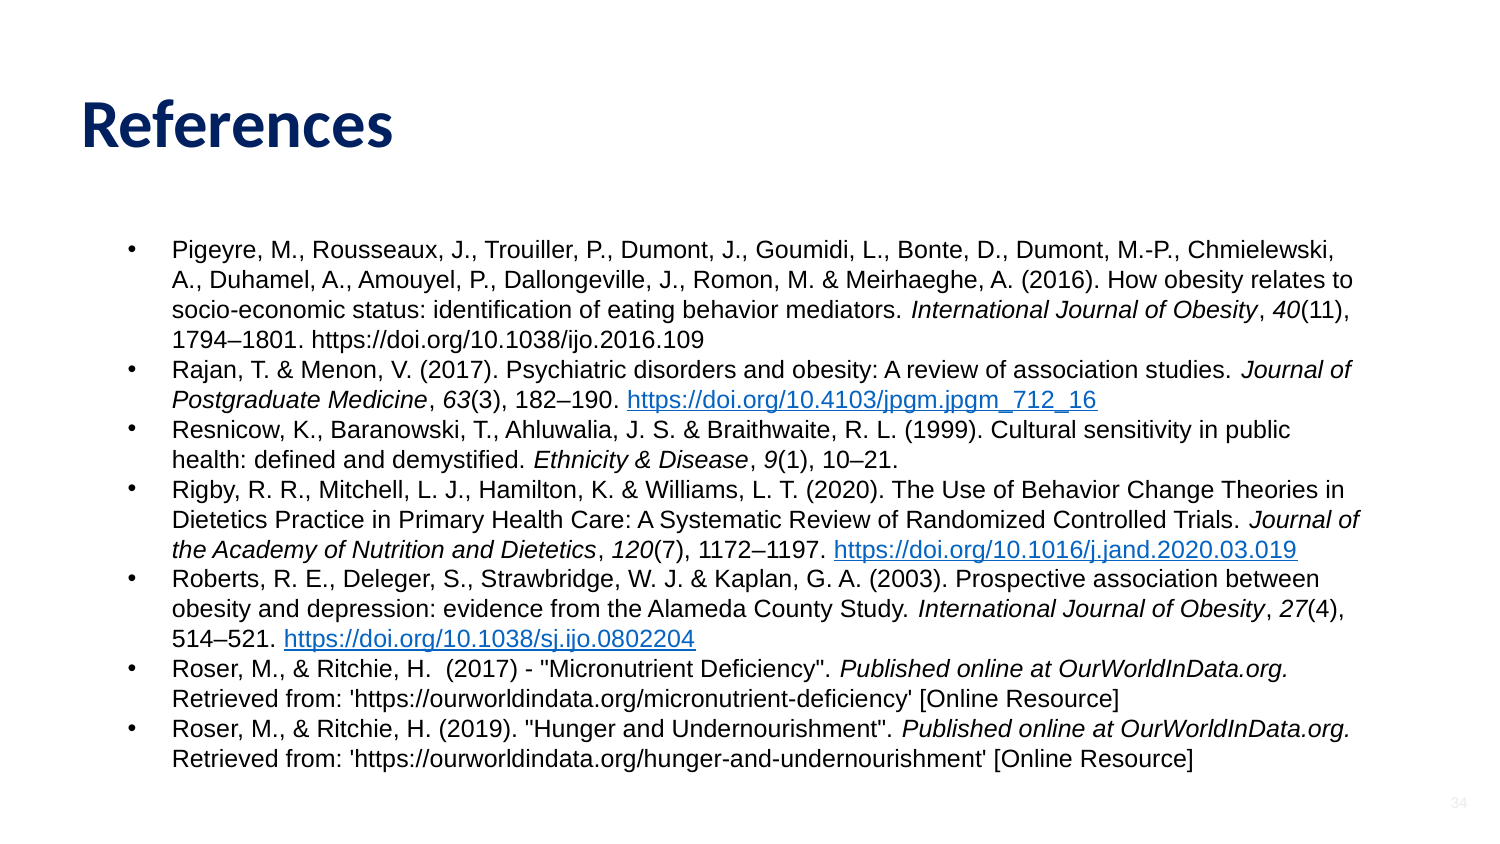

# References
Pigeyre, M., Rousseaux, J., Trouiller, P., Dumont, J., Goumidi, L., Bonte, D., Dumont, M.-P., Chmielewski, A., Duhamel, A., Amouyel, P., Dallongeville, J., Romon, M. & Meirhaeghe, A. (2016). How obesity relates to socio-economic status: identification of eating behavior mediators. International Journal of Obesity, 40(11), 1794–1801. https://doi.org/10.1038/ijo.2016.109
Rajan, T. & Menon, V. (2017). Psychiatric disorders and obesity: A review of association studies. Journal of Postgraduate Medicine, 63(3), 182–190. https://doi.org/10.4103/jpgm.jpgm_712_16
Resnicow, K., Baranowski, T., Ahluwalia, J. S. & Braithwaite, R. L. (1999). Cultural sensitivity in public health: defined and demystified. Ethnicity & Disease, 9(1), 10–21.
Rigby, R. R., Mitchell, L. J., Hamilton, K. & Williams, L. T. (2020). The Use of Behavior Change Theories in Dietetics Practice in Primary Health Care: A Systematic Review of Randomized Controlled Trials. Journal of the Academy of Nutrition and Dietetics, 120(7), 1172–1197. https://doi.org/10.1016/j.jand.2020.03.019
Roberts, R. E., Deleger, S., Strawbridge, W. J. & Kaplan, G. A. (2003). Prospective association between obesity and depression: evidence from the Alameda County Study. International Journal of Obesity, 27(4), 514–521. https://doi.org/10.1038/sj.ijo.0802204
Roser, M., & Ritchie, H.  (2017) - "Micronutrient Deficiency". Published online at OurWorldInData.org. Retrieved from: 'https://ourworldindata.org/micronutrient-deficiency' [Online Resource]
Roser, M., & Ritchie, H. (2019). "Hunger and Undernourishment". Published online at OurWorldInData.org. Retrieved from: 'https://ourworldindata.org/hunger-and-undernourishment' [Online Resource]

34